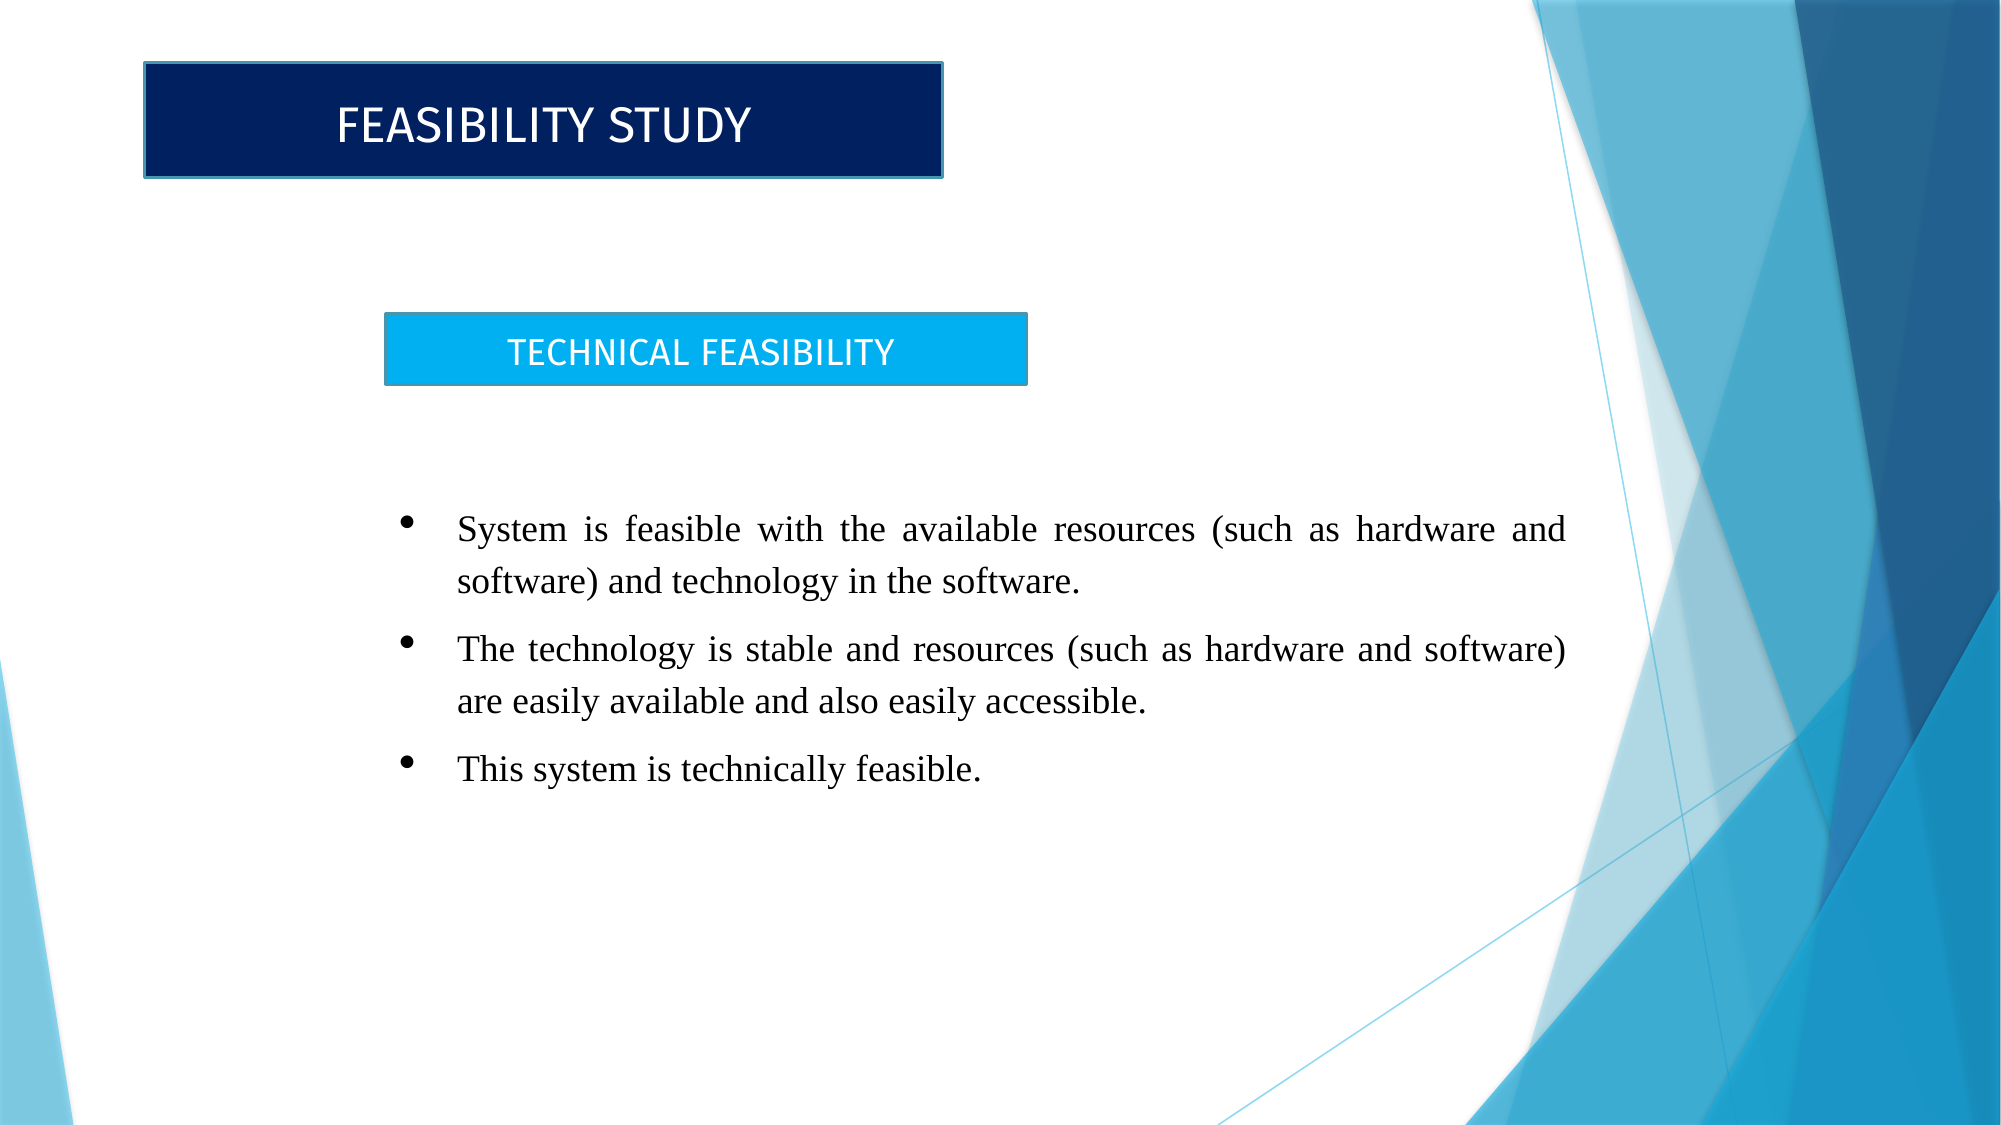

FEASIBILITY STUDY
TECHNICAL FEASIBILITY
System is feasible with the available resources (such as hardware and software) and technology in the software.
The technology is stable and resources (such as hardware and software) are easily available and also easily accessible.
This system is technically feasible.